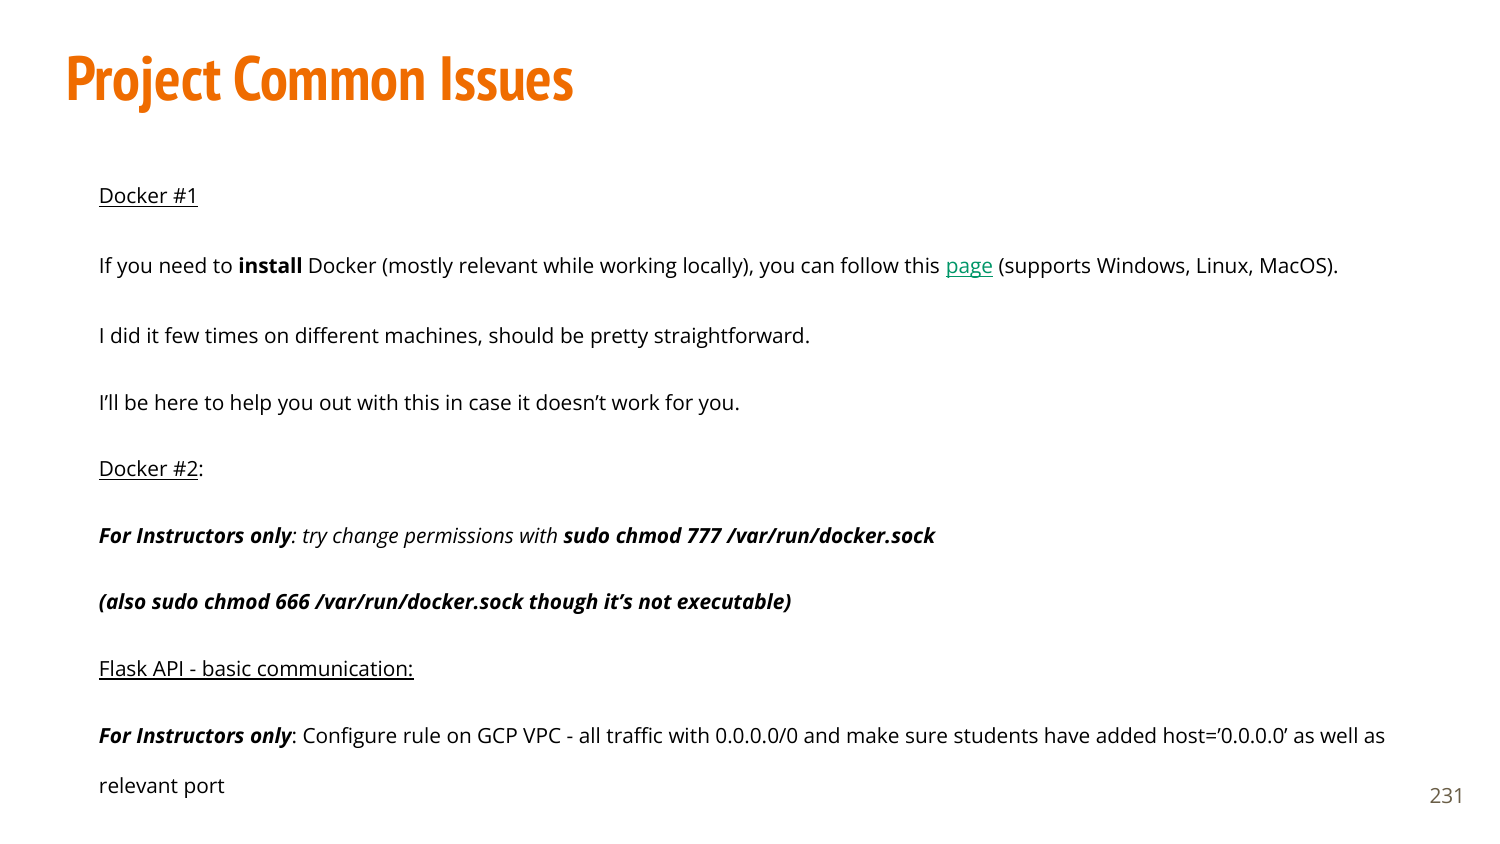

# Project Common Issues
Docker #1
If you need to install Docker (mostly relevant while working locally), you can follow this page (supports Windows, Linux, MacOS).
I did it few times on different machines, should be pretty straightforward.
I’ll be here to help you out with this in case it doesn’t work for you.
Docker #2:
For Instructors only: try change permissions with sudo chmod 777 /var/run/docker.sock
(also sudo chmod 666 /var/run/docker.sock though it’s not executable)
Flask API - basic communication:
For Instructors only: Configure rule on GCP VPC - all traffic with 0.0.0.0/0 and make sure students have added host=’0.0.0.0’ as well as relevant port
231